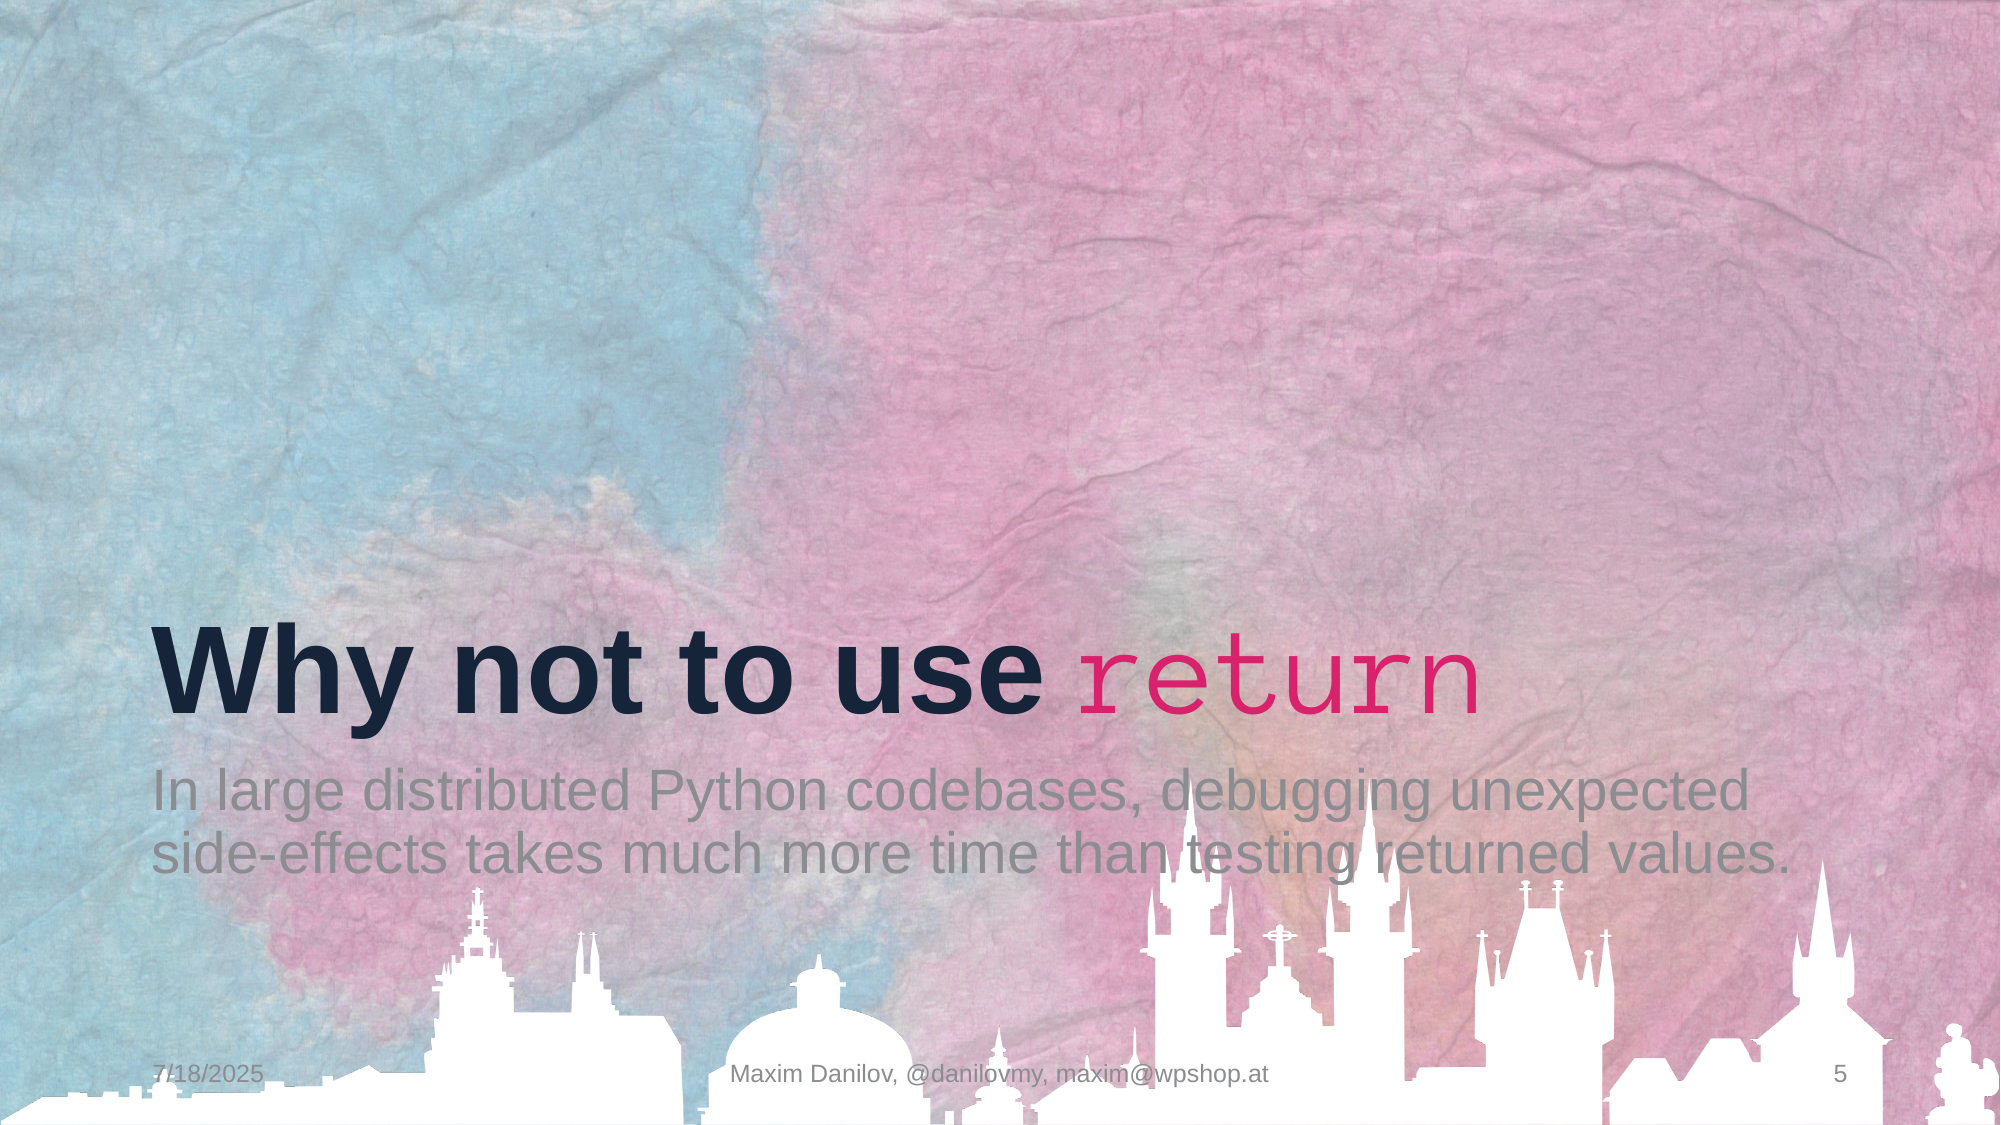

# Why not to use return
In large distributed Python codebases, debugging unexpected side-effects takes much more time than testing returned values.
7/18/2025
Maxim Danilov, @danilovmy, maxim@wpshop.at
5